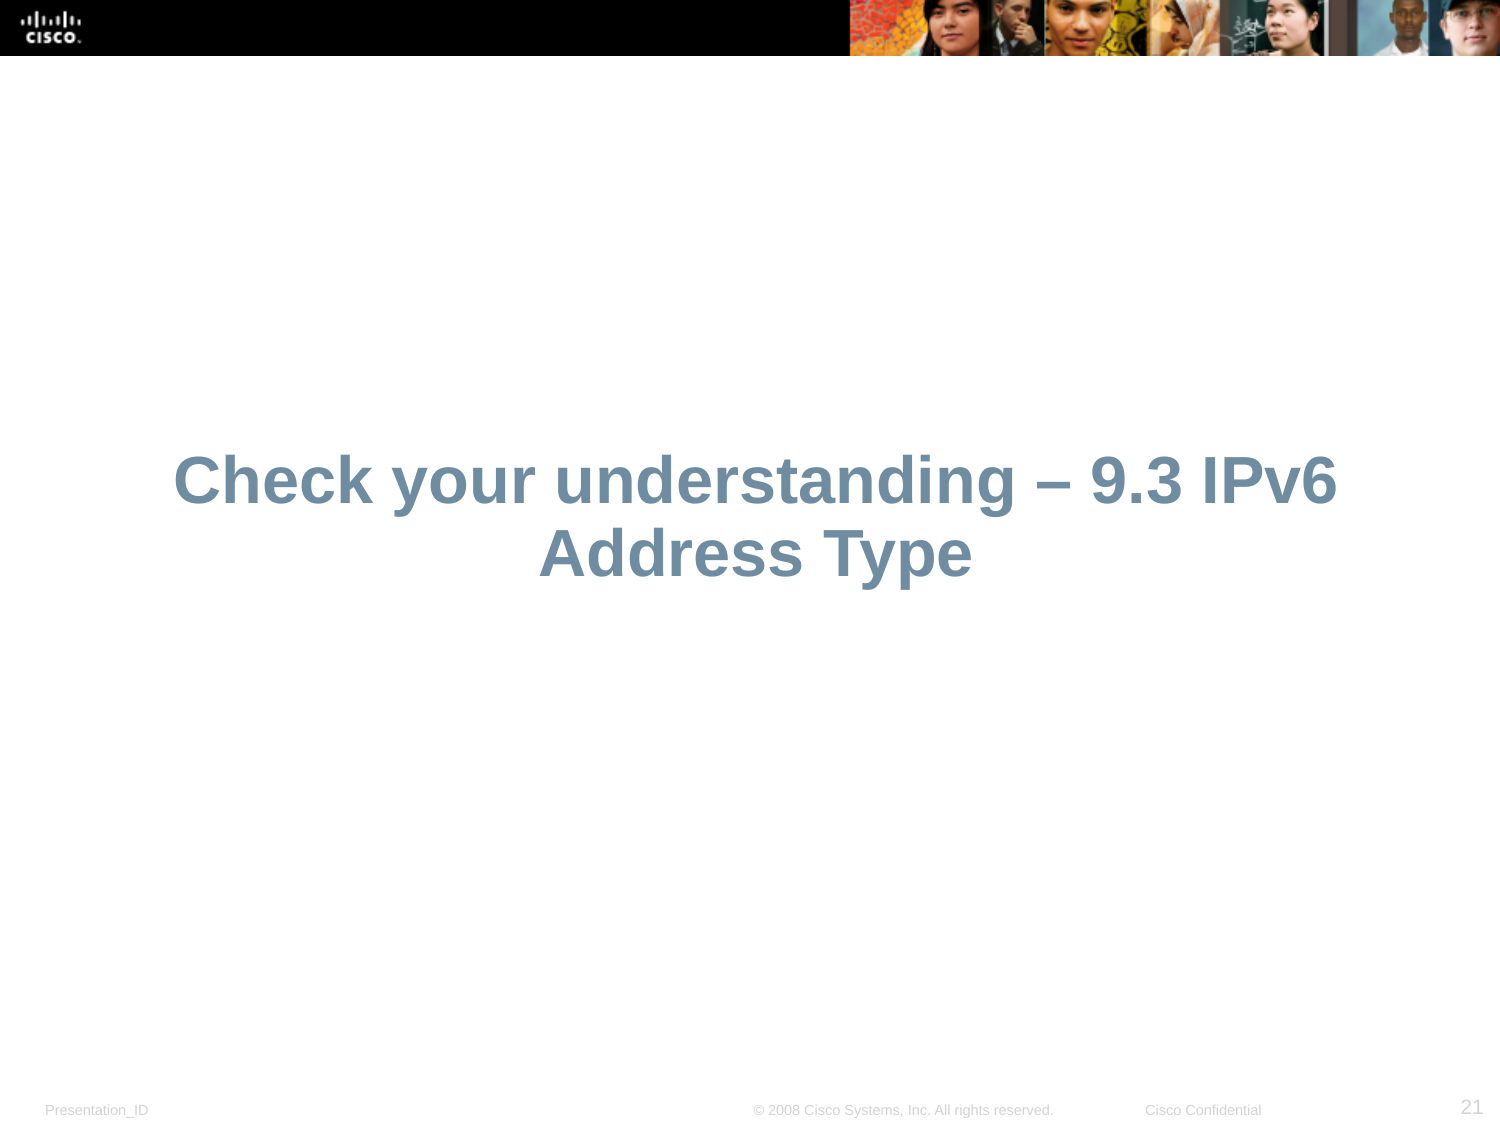

# Check your understanding – 9.3 IPv6 Address Type